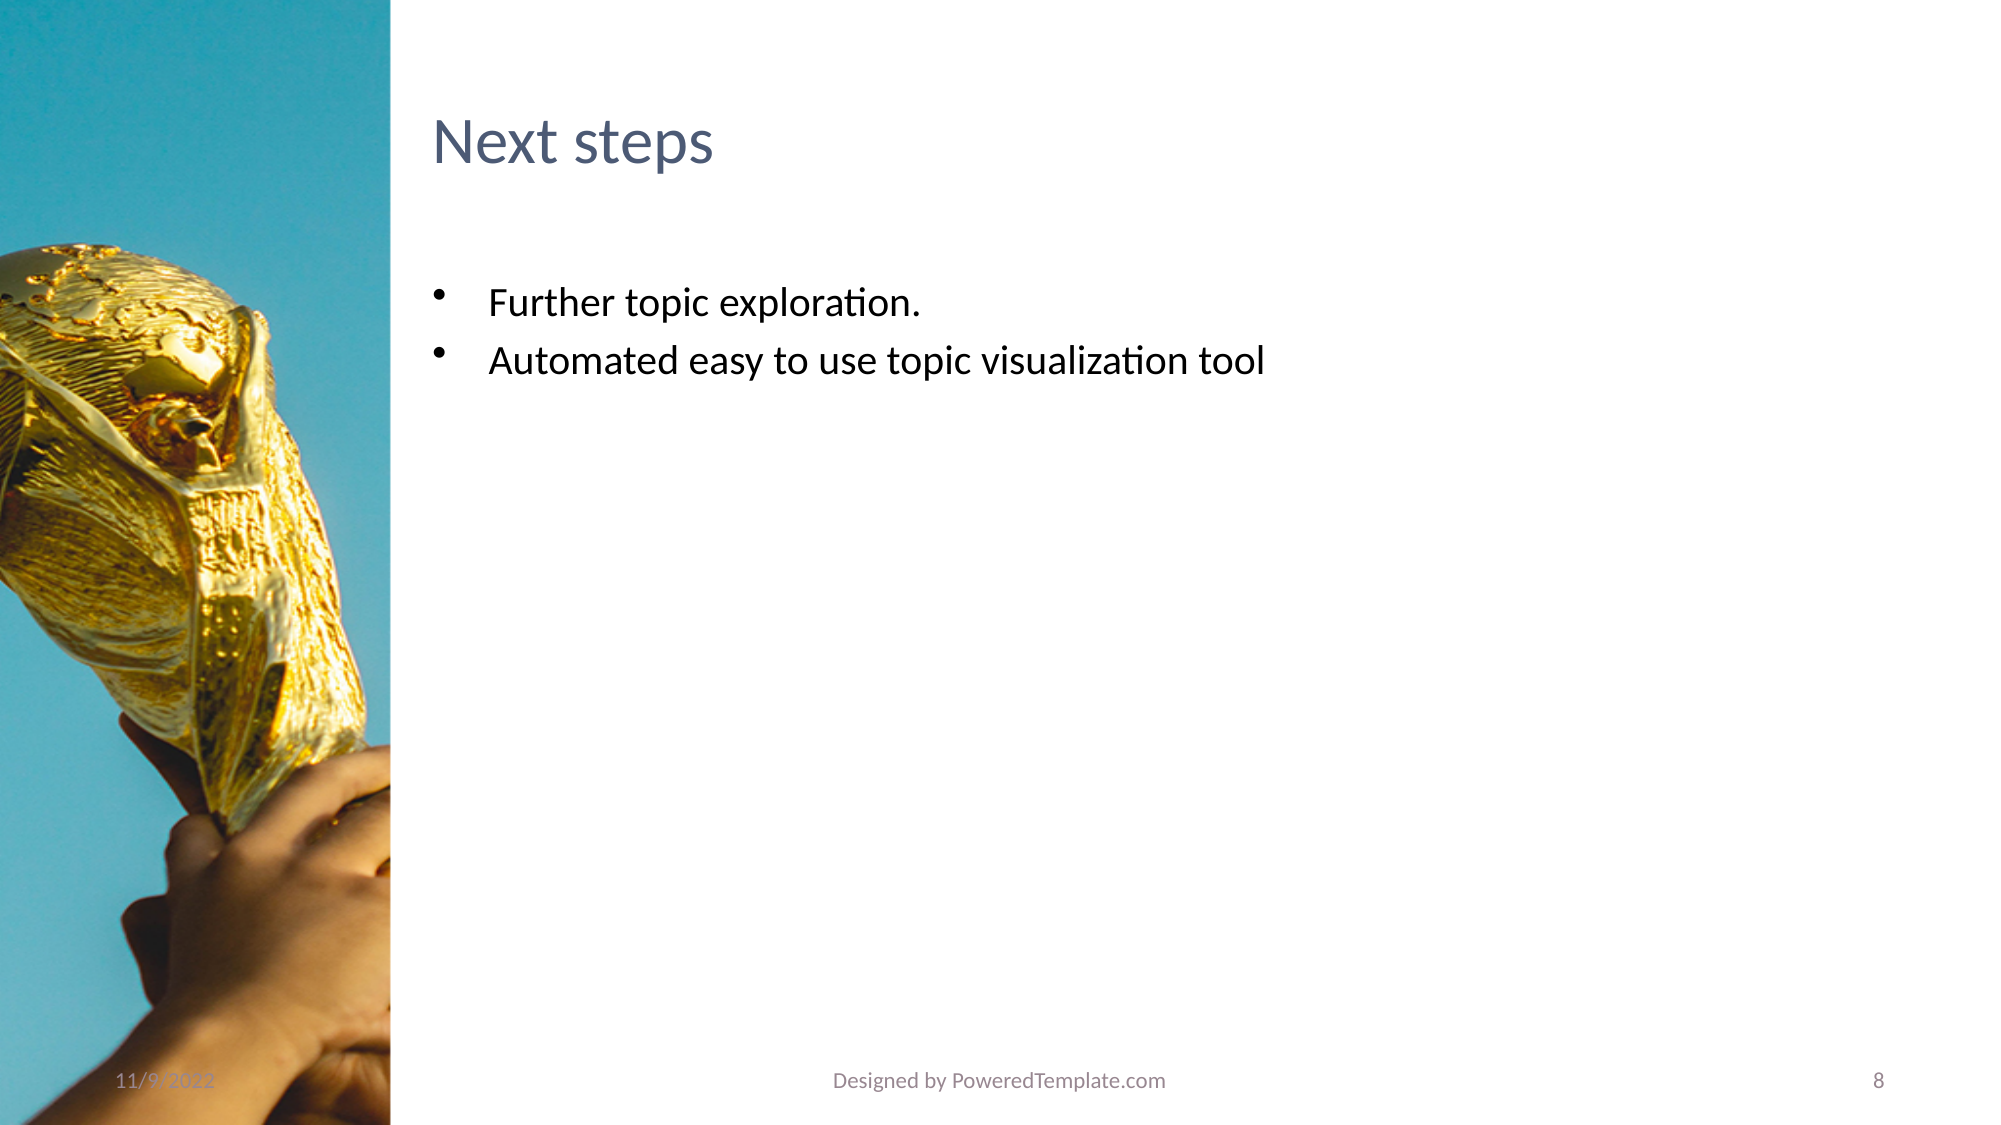

# Next steps
Further topic exploration.
Automated easy to use topic visualization tool
11/9/2022
Designed by PoweredTemplate.com
8